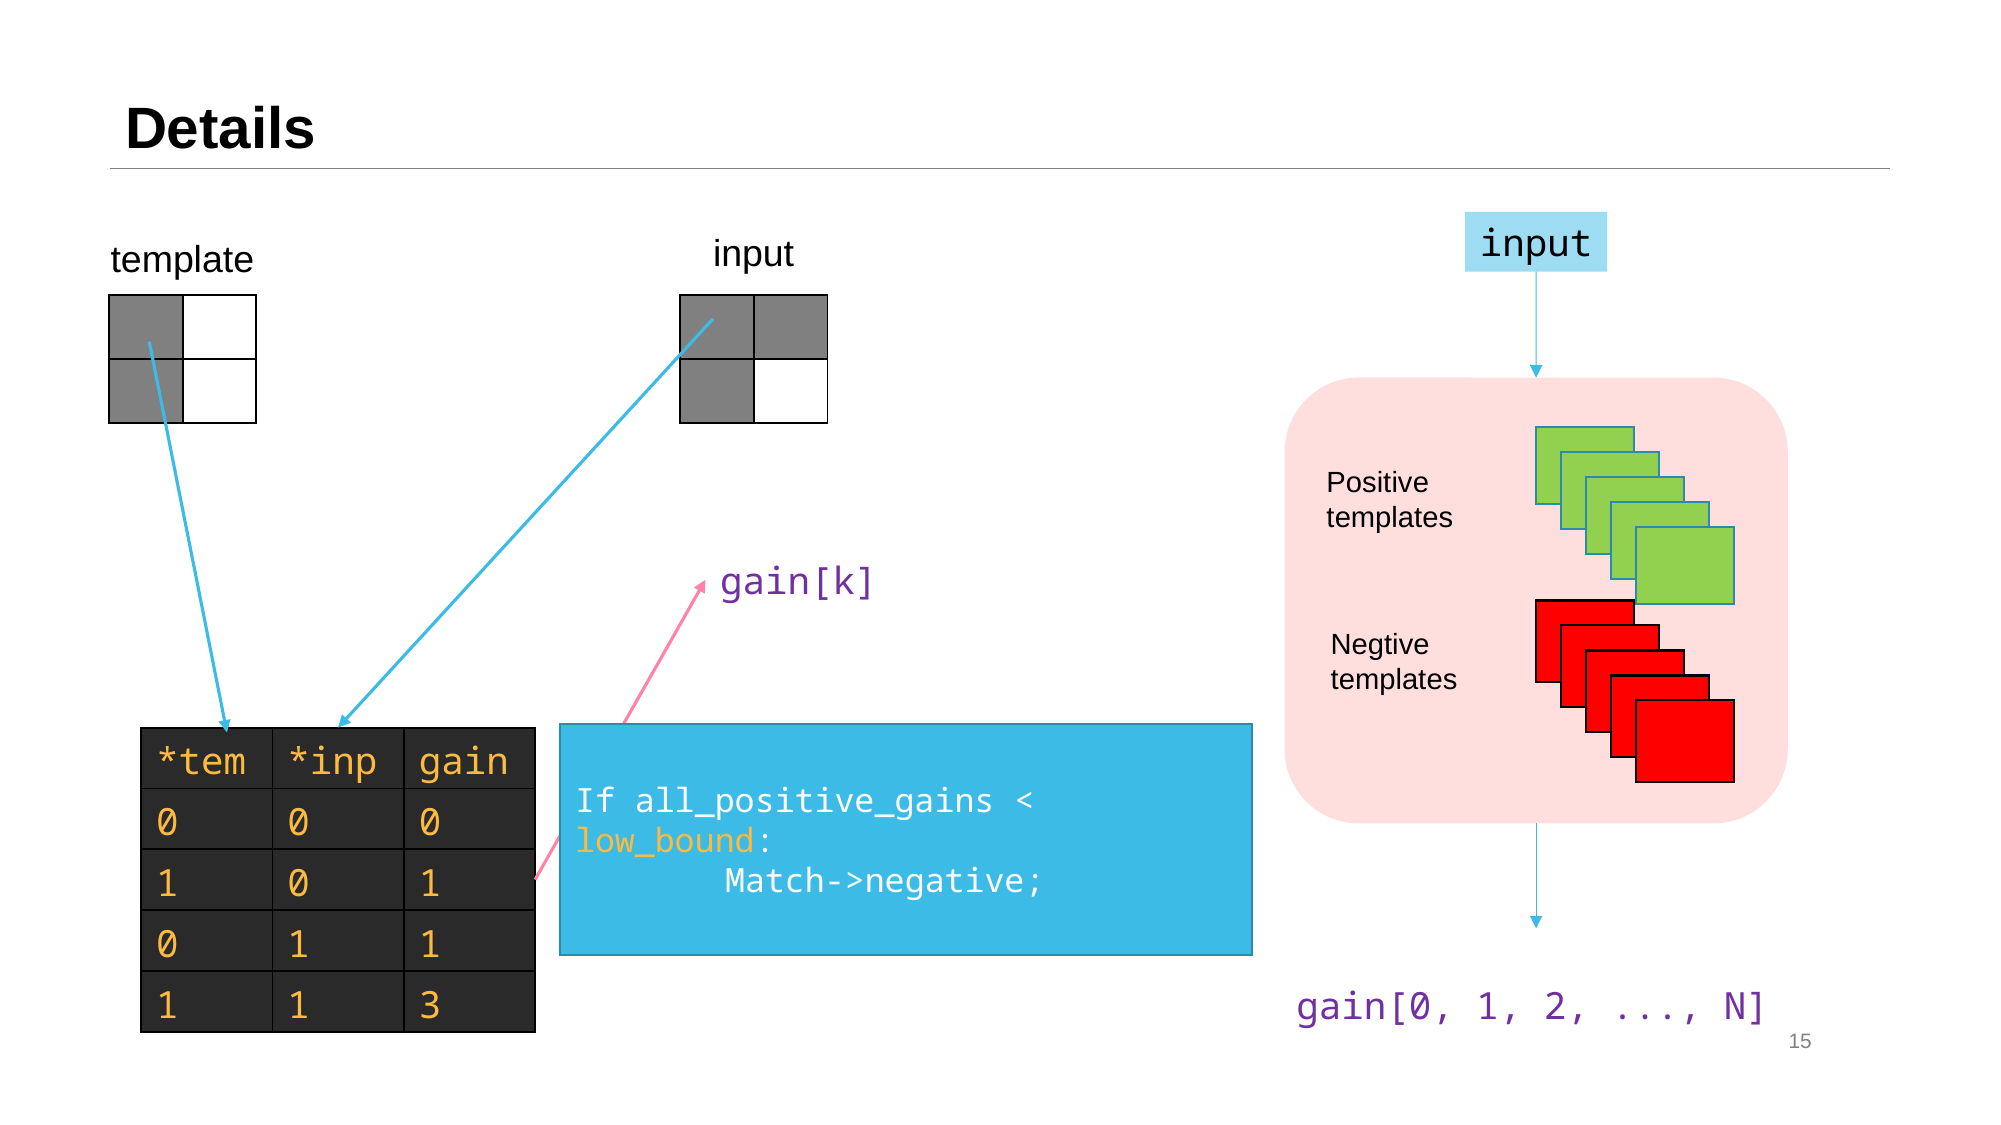

# Details
input
input
template
|  |  |
| --- | --- |
|  |  |
|  |  |
| --- | --- |
|  |  |

Positive templates

gain[k]

Negtive templates

If all_positive_gains < low_bound:
	Match->negative;
| \*tem | \*inp | gain |
| --- | --- | --- |
| 0 | 0 | 0 |
| 1 | 0 | 1 |
| 0 | 1 | 1 |
| 1 | 1 | 3 |
gain[0, 1, 2, ..., N]
15